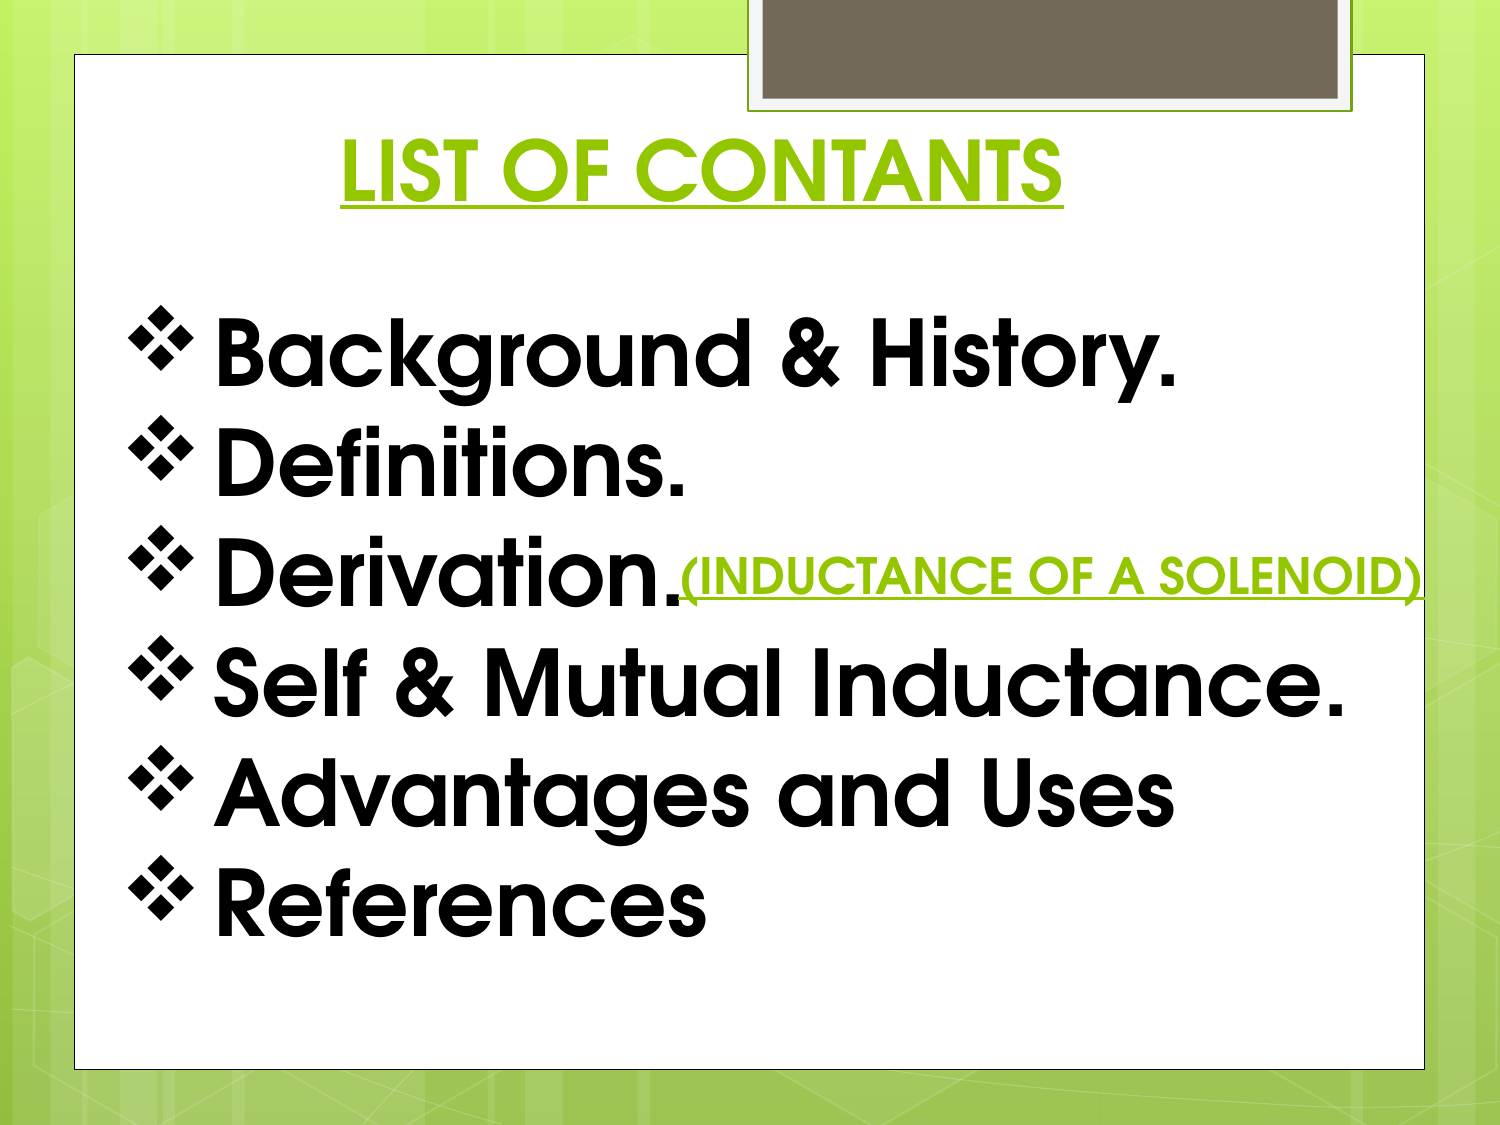

# LIST OF CONTANTS
Background & History.
Definitions.
Derivation.
Self & Mutual Inductance.
Advantages and Uses
References
(INDUCTANCE OF A SOLENOID)